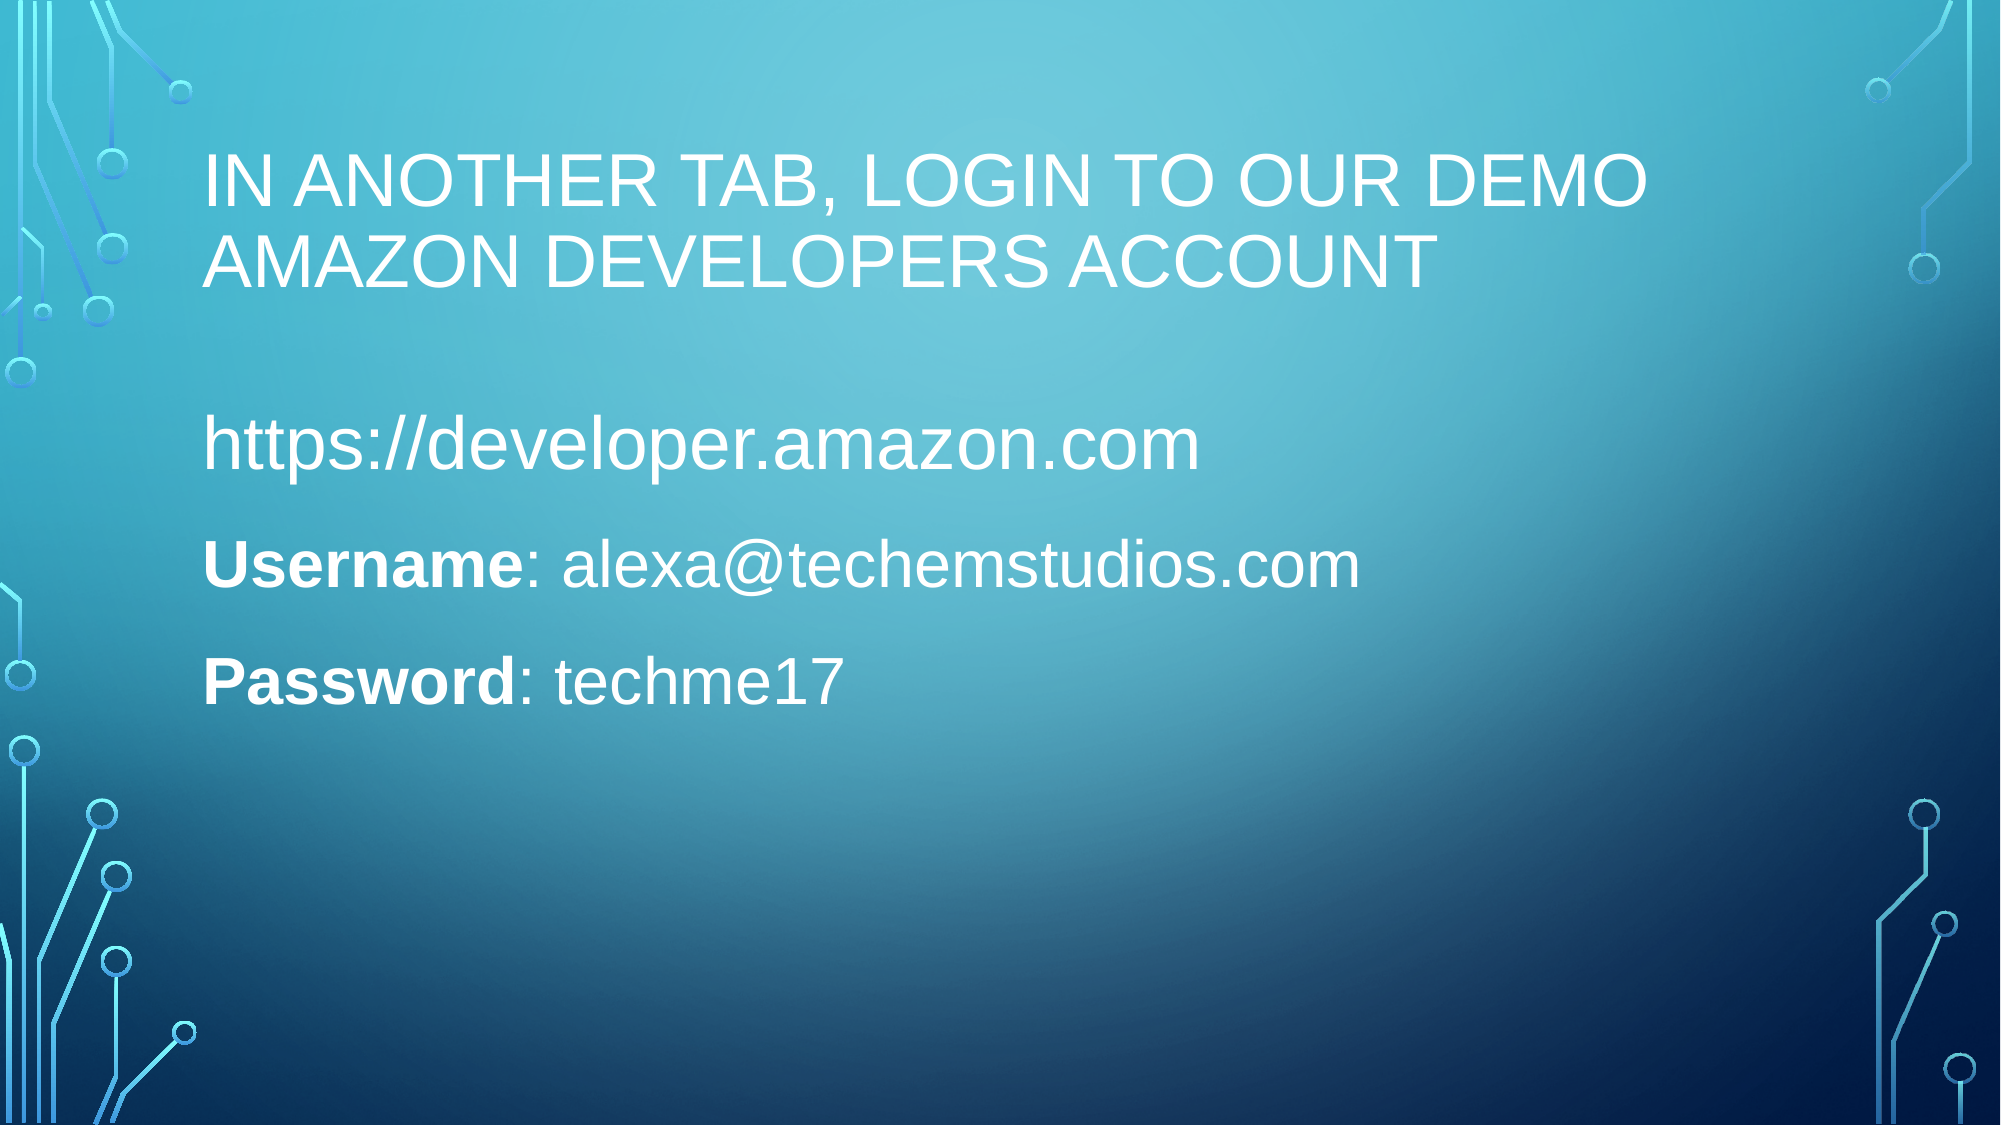

# In another tab, Login to our demo Amazon developers account
https://developer.amazon.com
Username: alexa@techemstudios.com
Password: techme17